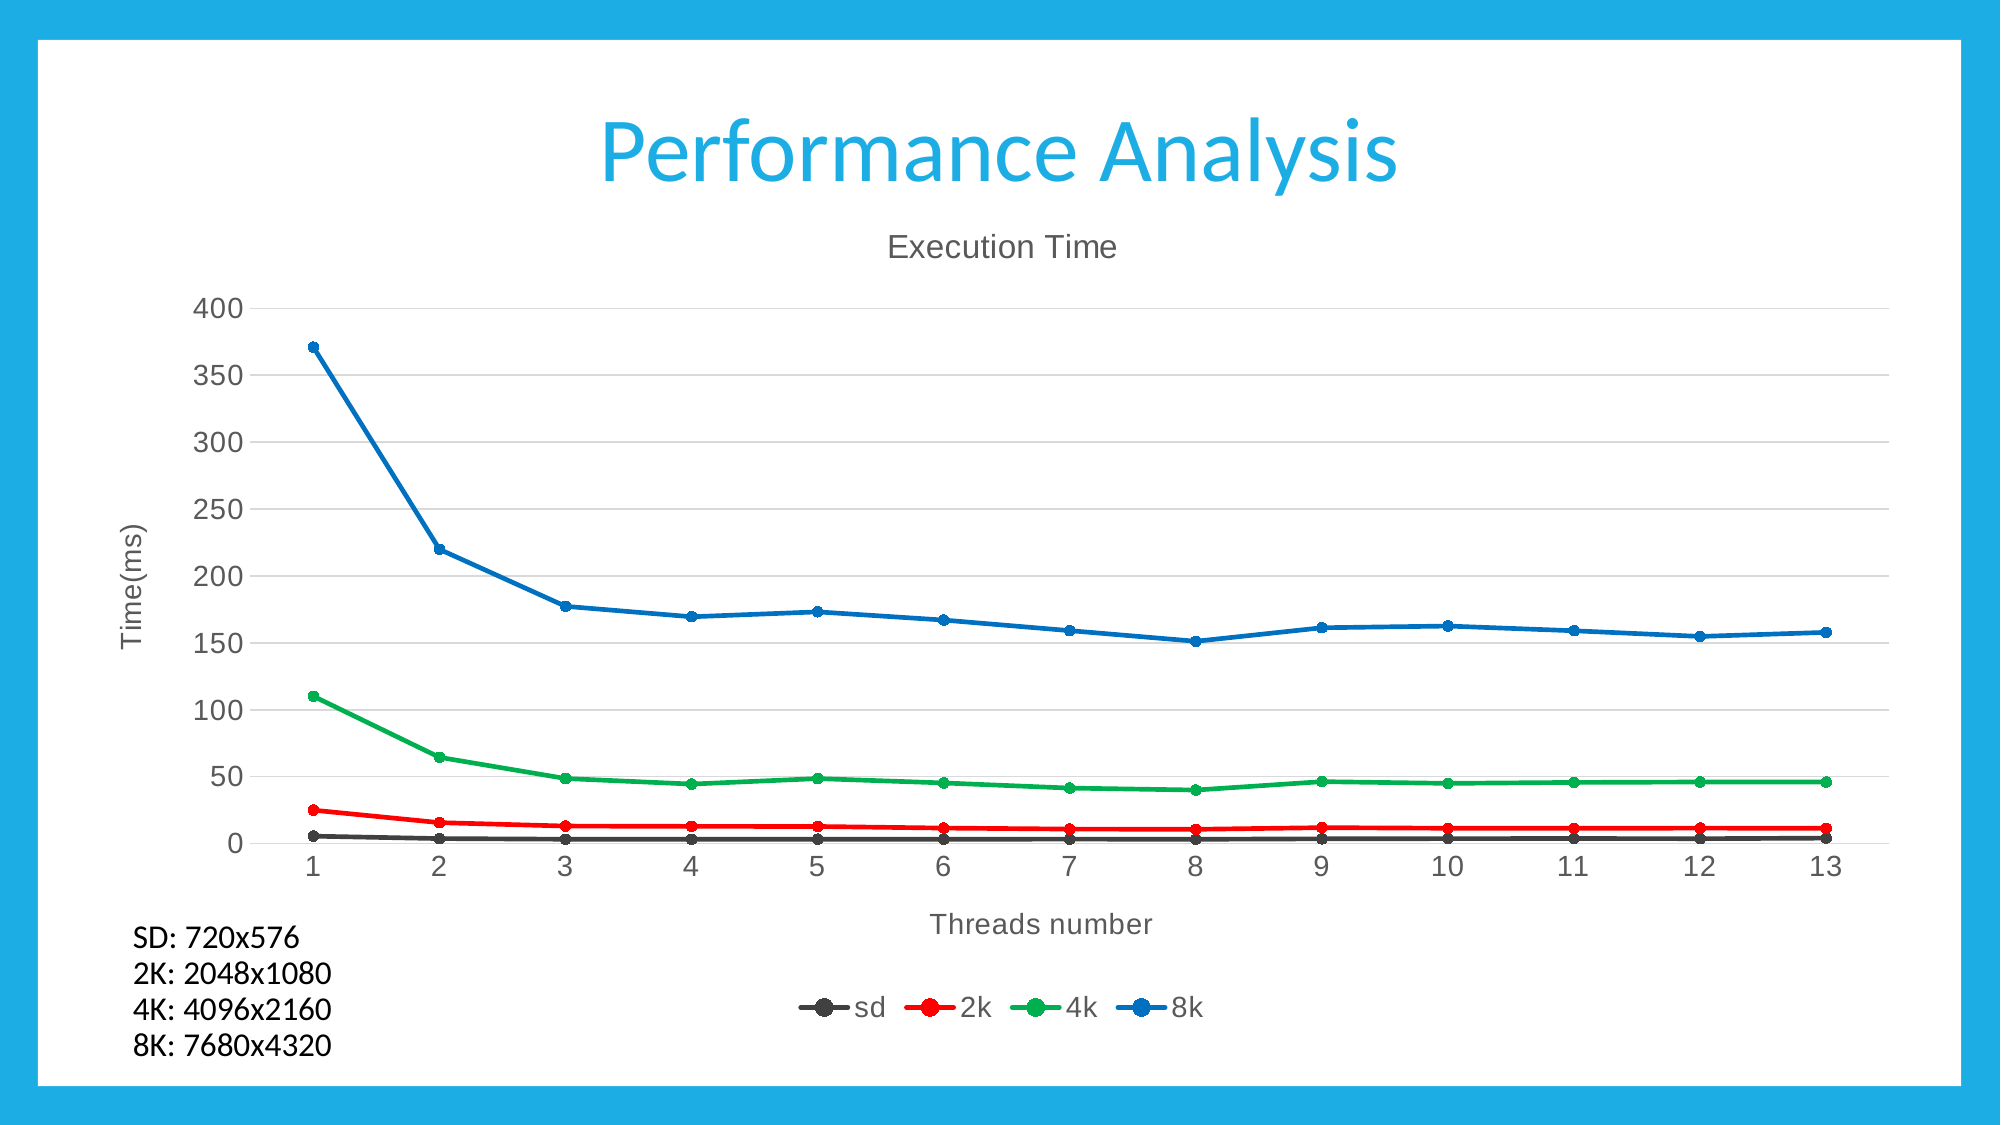

# Performance Analysis

### Chart: Execution Time

| Category |  |  |  |  |
|---|---|---|---|---|
SD: 720x576
2K: 2048x1080
4K: 4096x2160
8K: 7680x4320